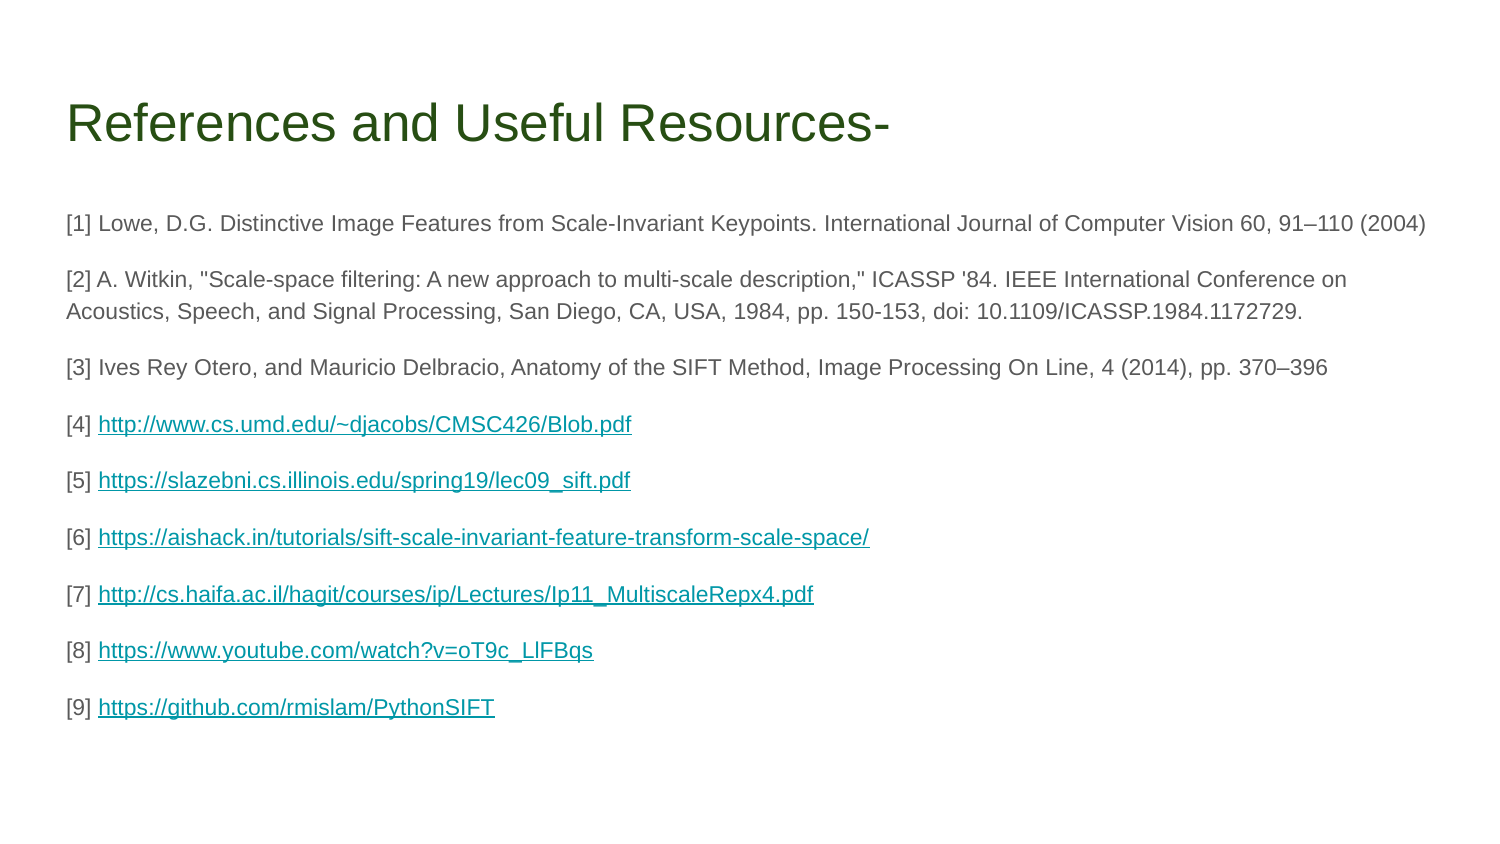

# References and Useful Resources-
[1] Lowe, D.G. Distinctive Image Features from Scale-Invariant Keypoints. International Journal of Computer Vision 60, 91–110 (2004)
[2] A. Witkin, "Scale-space filtering: A new approach to multi-scale description," ICASSP '84. IEEE International Conference on Acoustics, Speech, and Signal Processing, San Diego, CA, USA, 1984, pp. 150-153, doi: 10.1109/ICASSP.1984.1172729.
[3] Ives Rey Otero, and Mauricio Delbracio, Anatomy of the SIFT Method, Image Processing On Line, 4 (2014), pp. 370–396
[4] http://www.cs.umd.edu/~djacobs/CMSC426/Blob.pdf
[5] https://slazebni.cs.illinois.edu/spring19/lec09_sift.pdf
[6] https://aishack.in/tutorials/sift-scale-invariant-feature-transform-scale-space/
[7] http://cs.haifa.ac.il/hagit/courses/ip/Lectures/Ip11_MultiscaleRepx4.pdf
[8] https://www.youtube.com/watch?v=oT9c_LlFBqs
[9] https://github.com/rmislam/PythonSIFT